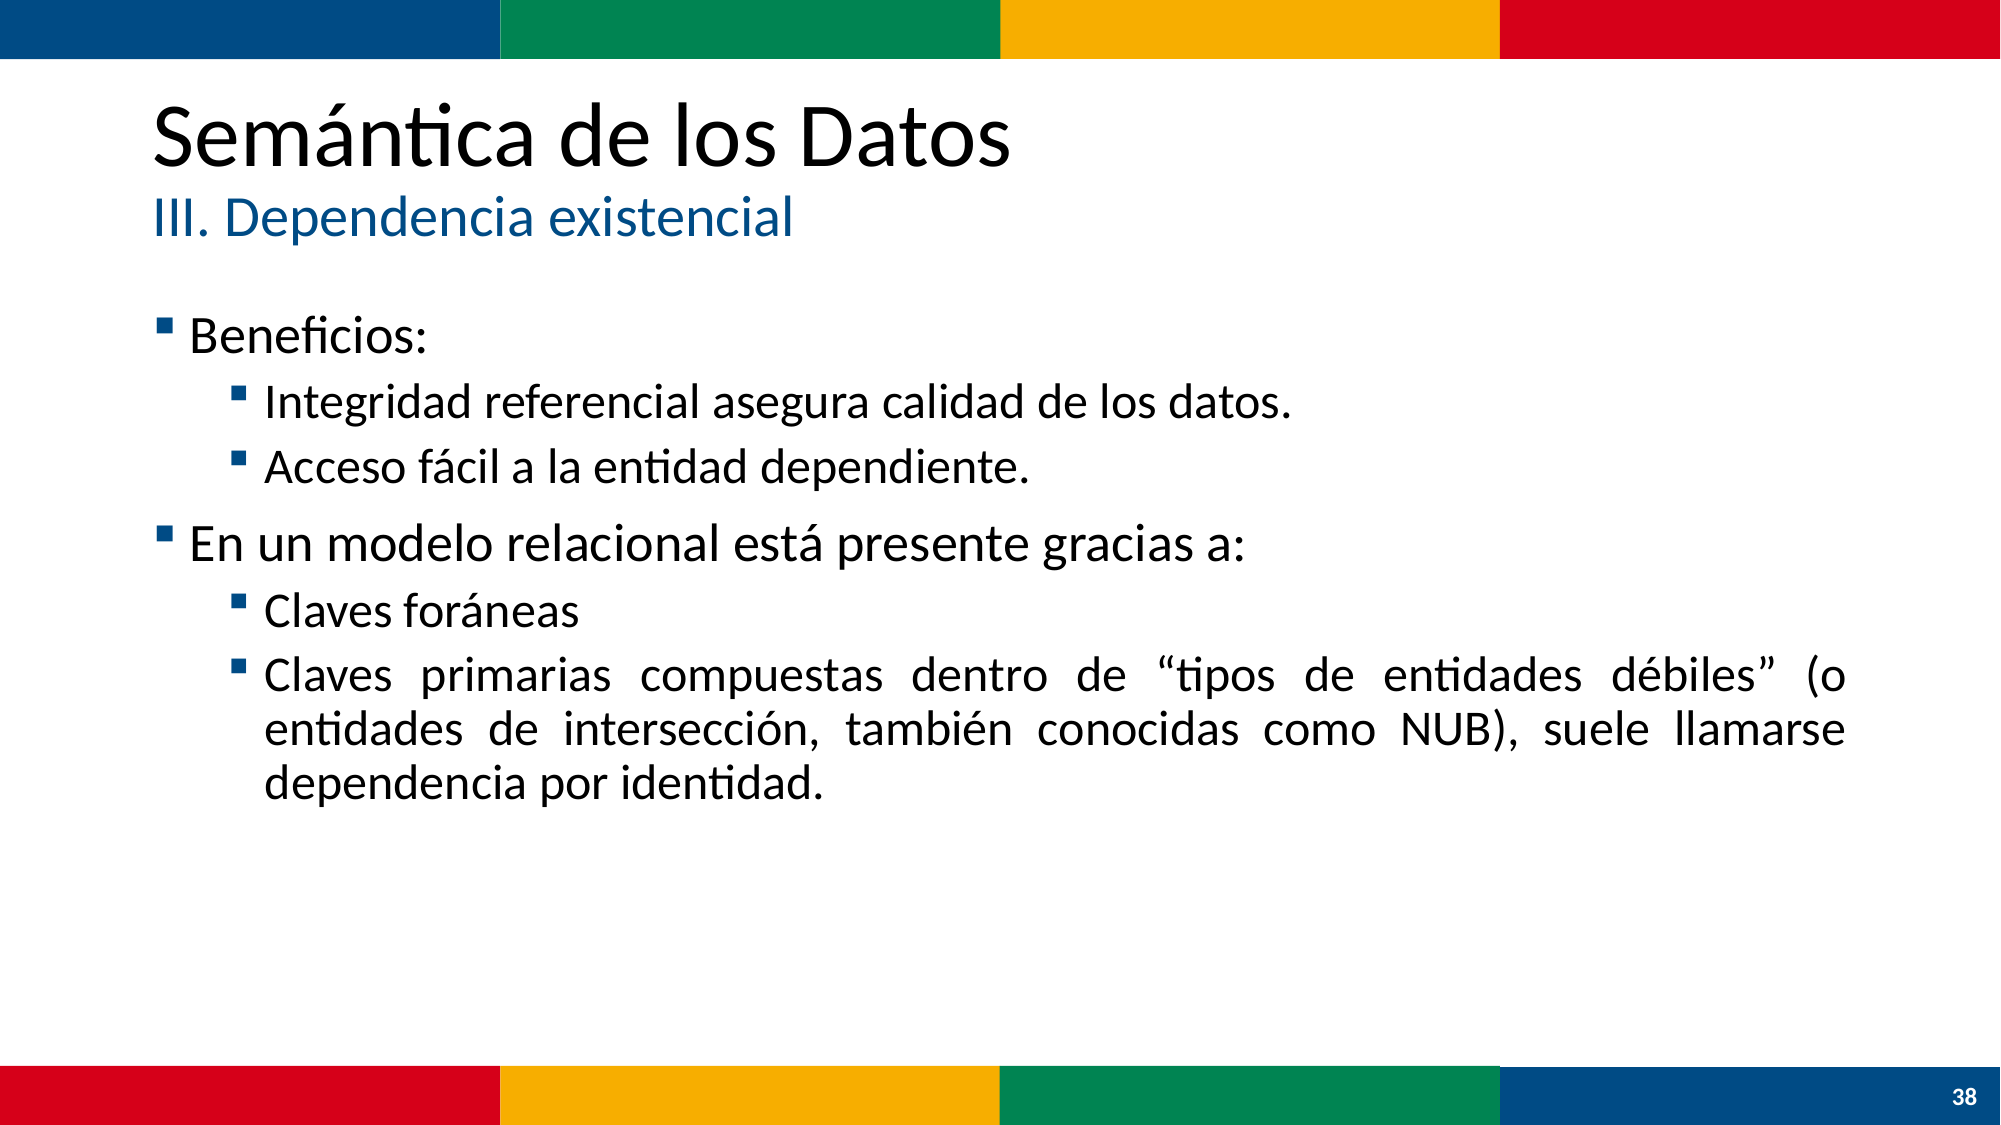

# Semántica de los Datos III. Dependencia existencial
Beneficios:
Integridad referencial asegura calidad de los datos.
Acceso fácil a la entidad dependiente.
En un modelo relacional está presente gracias a:
Claves foráneas
Claves primarias compuestas dentro de “tipos de entidades débiles” (o entidades de intersección, también conocidas como NUB), suele llamarse dependencia por identidad.
38